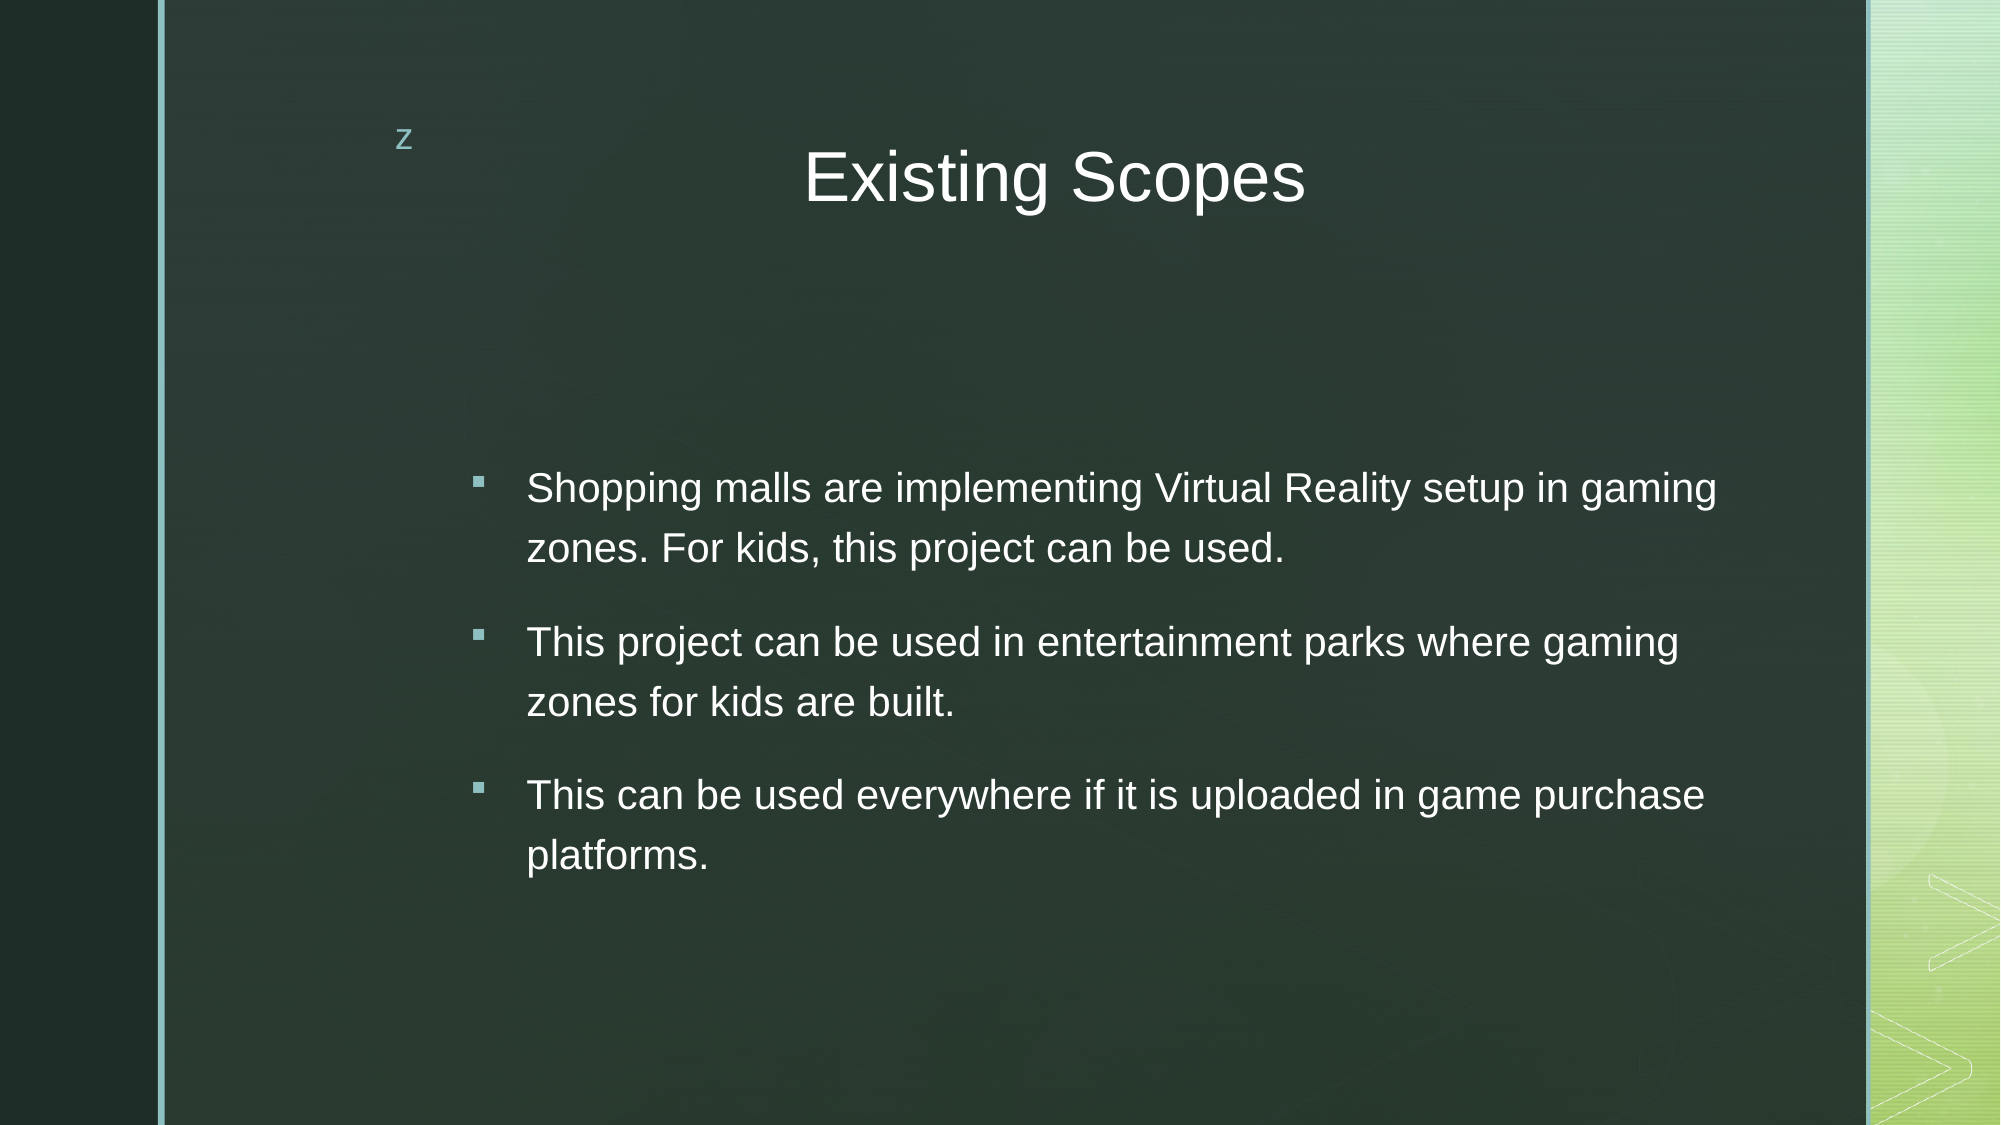

# Existing Scopes
Shopping malls are implementing Virtual Reality setup in gaming zones. For kids, this project can be used.
This project can be used in entertainment parks where gaming zones for kids are built.
This can be used everywhere if it is uploaded in game purchase platforms.